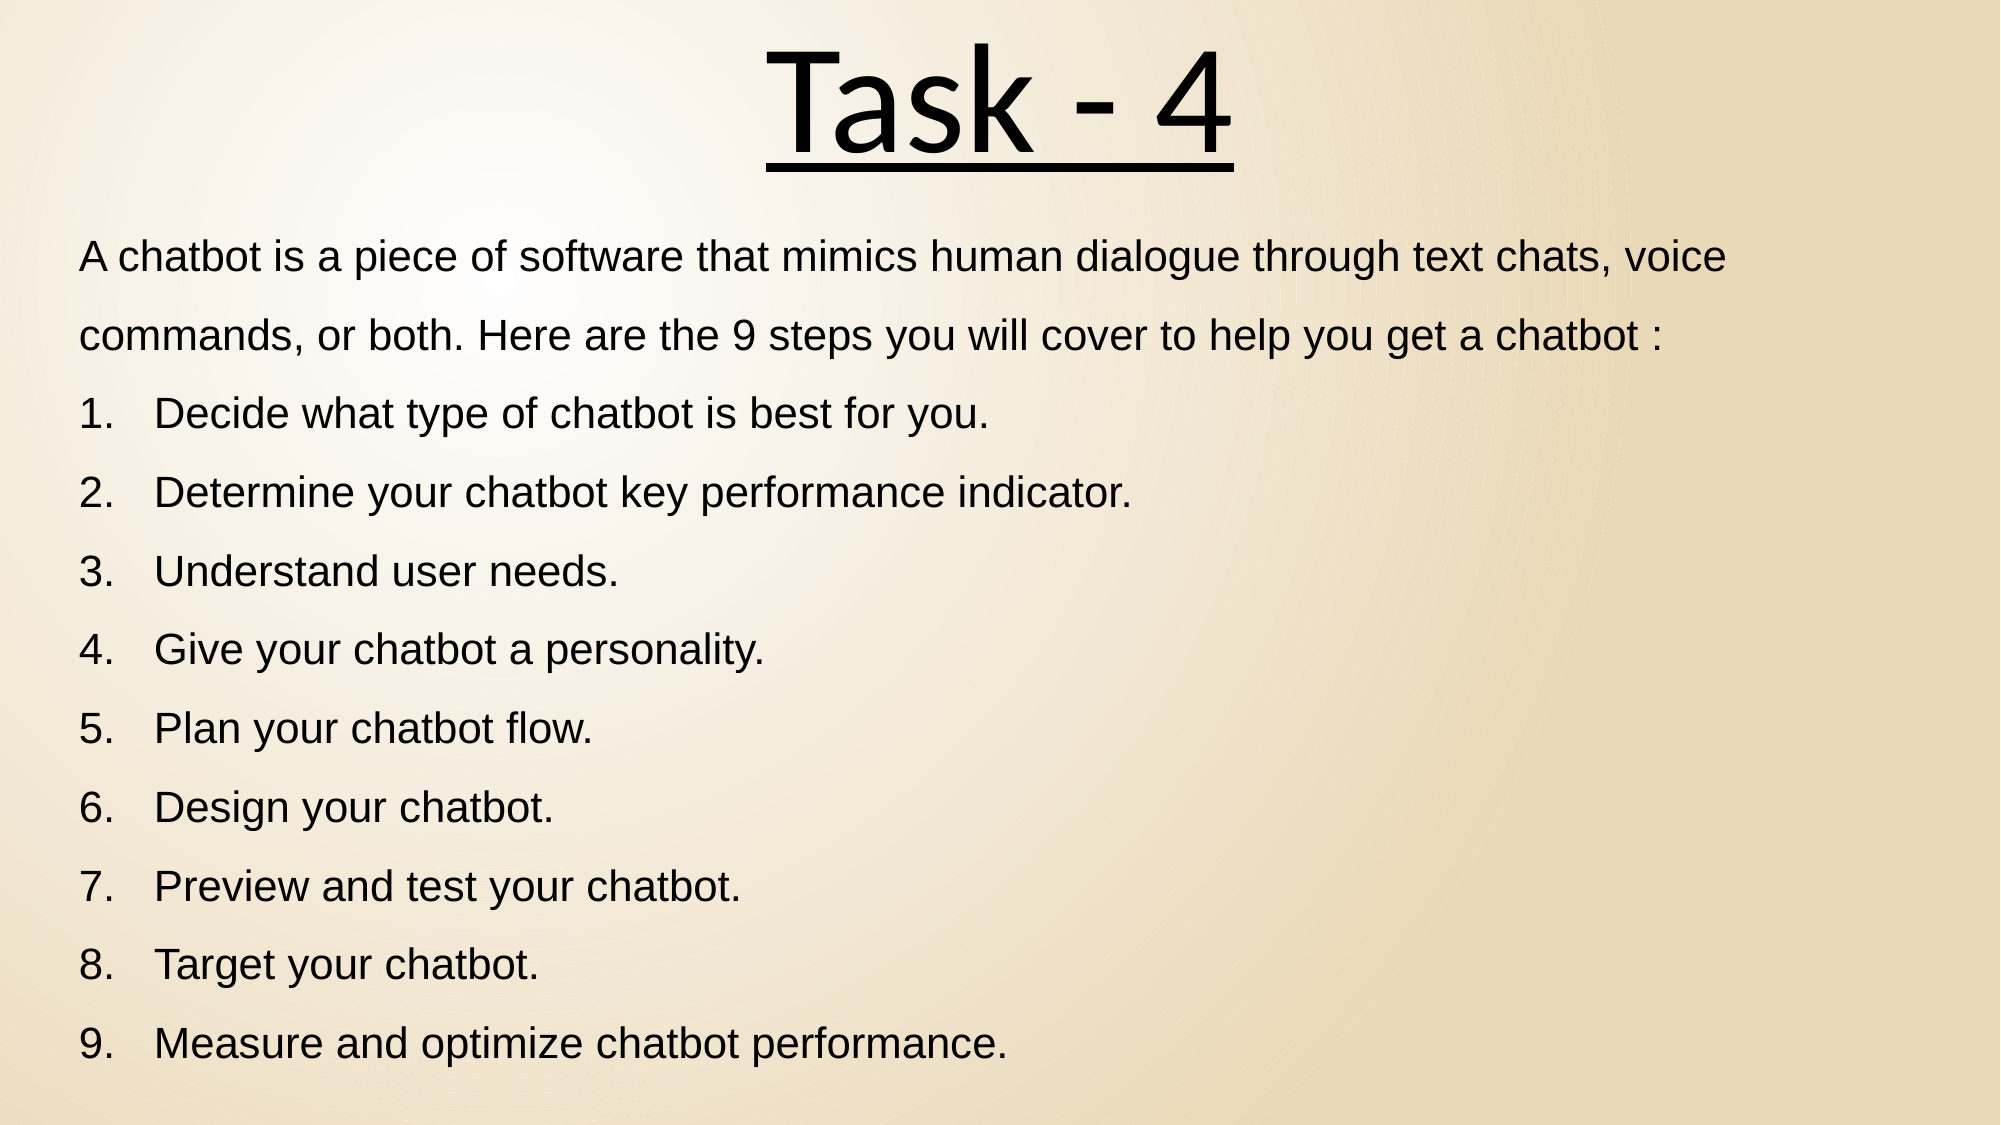

# Task - 4
A chatbot is a piece of software that mimics human dialogue through text chats, voice commands, or both. Here are the 9 steps you will cover to help you get a chatbot :
Decide what type of chatbot is best for you.
Determine your chatbot key performance indicator.
Understand user needs.
Give your chatbot a personality.
Plan your chatbot flow.
Design your chatbot.
Preview and test your chatbot.
Target your chatbot.
Measure and optimize chatbot performance.